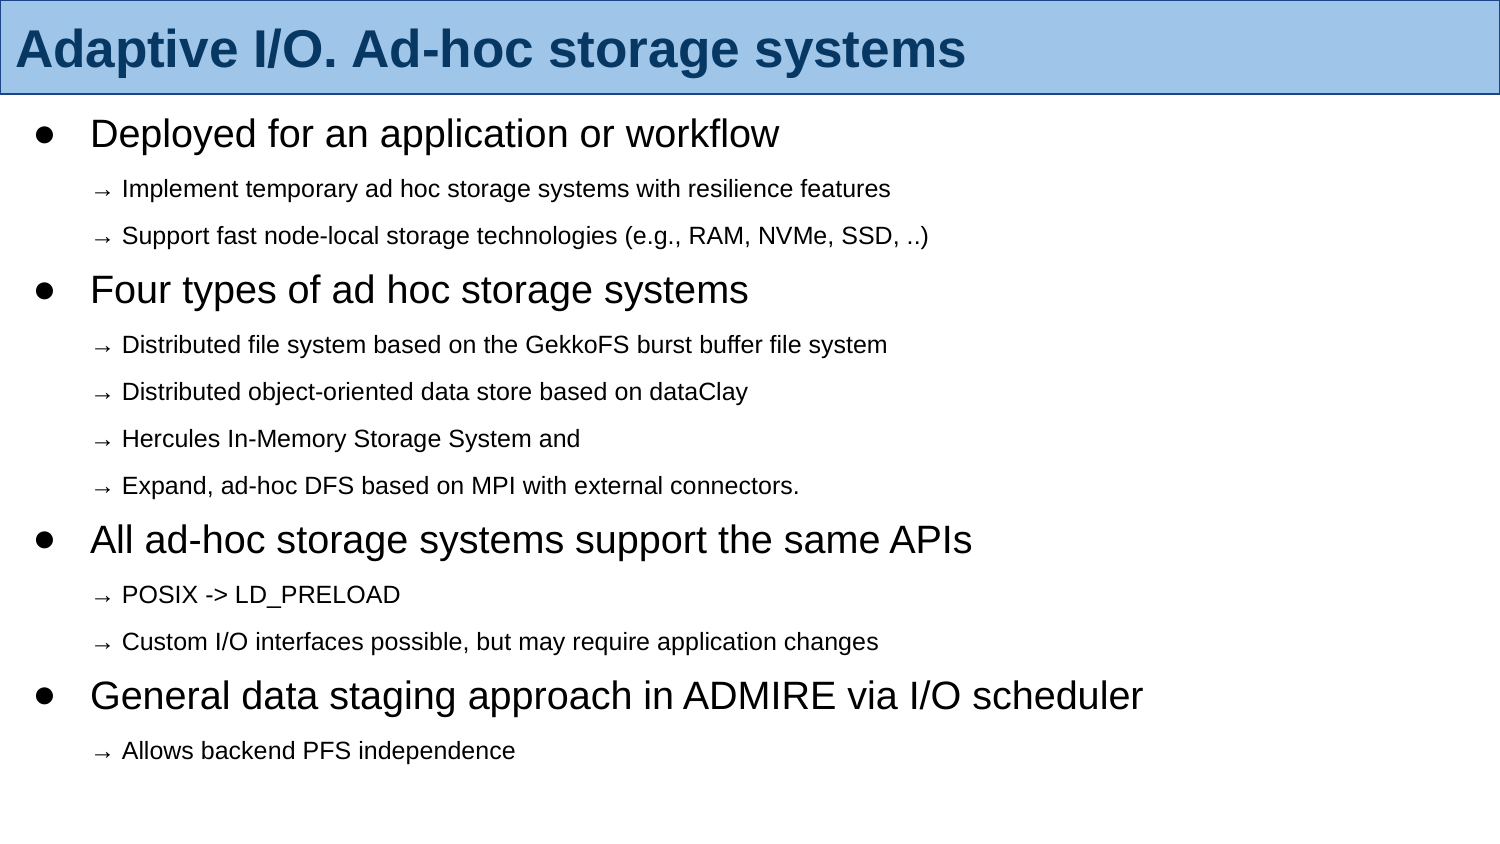

# Adaptive I/O. Ad-hoc storage systems
Deployed for an application or workflow
→ Implement temporary ad hoc storage systems with resilience features
→ Support fast node-local storage technologies (e.g., RAM, NVMe, SSD, ..)
Four types of ad hoc storage systems
→ Distributed file system based on the GekkoFS burst buffer file system
→ Distributed object-oriented data store based on dataClay
→ Hercules In-Memory Storage System and
→ Expand, ad-hoc DFS based on MPI with external connectors.
All ad-hoc storage systems support the same APIs
→ POSIX -> LD_PRELOAD
→ Custom I/O interfaces possible, but may require application changes
General data staging approach in ADMIRE via I/O scheduler
→ Allows backend PFS independence